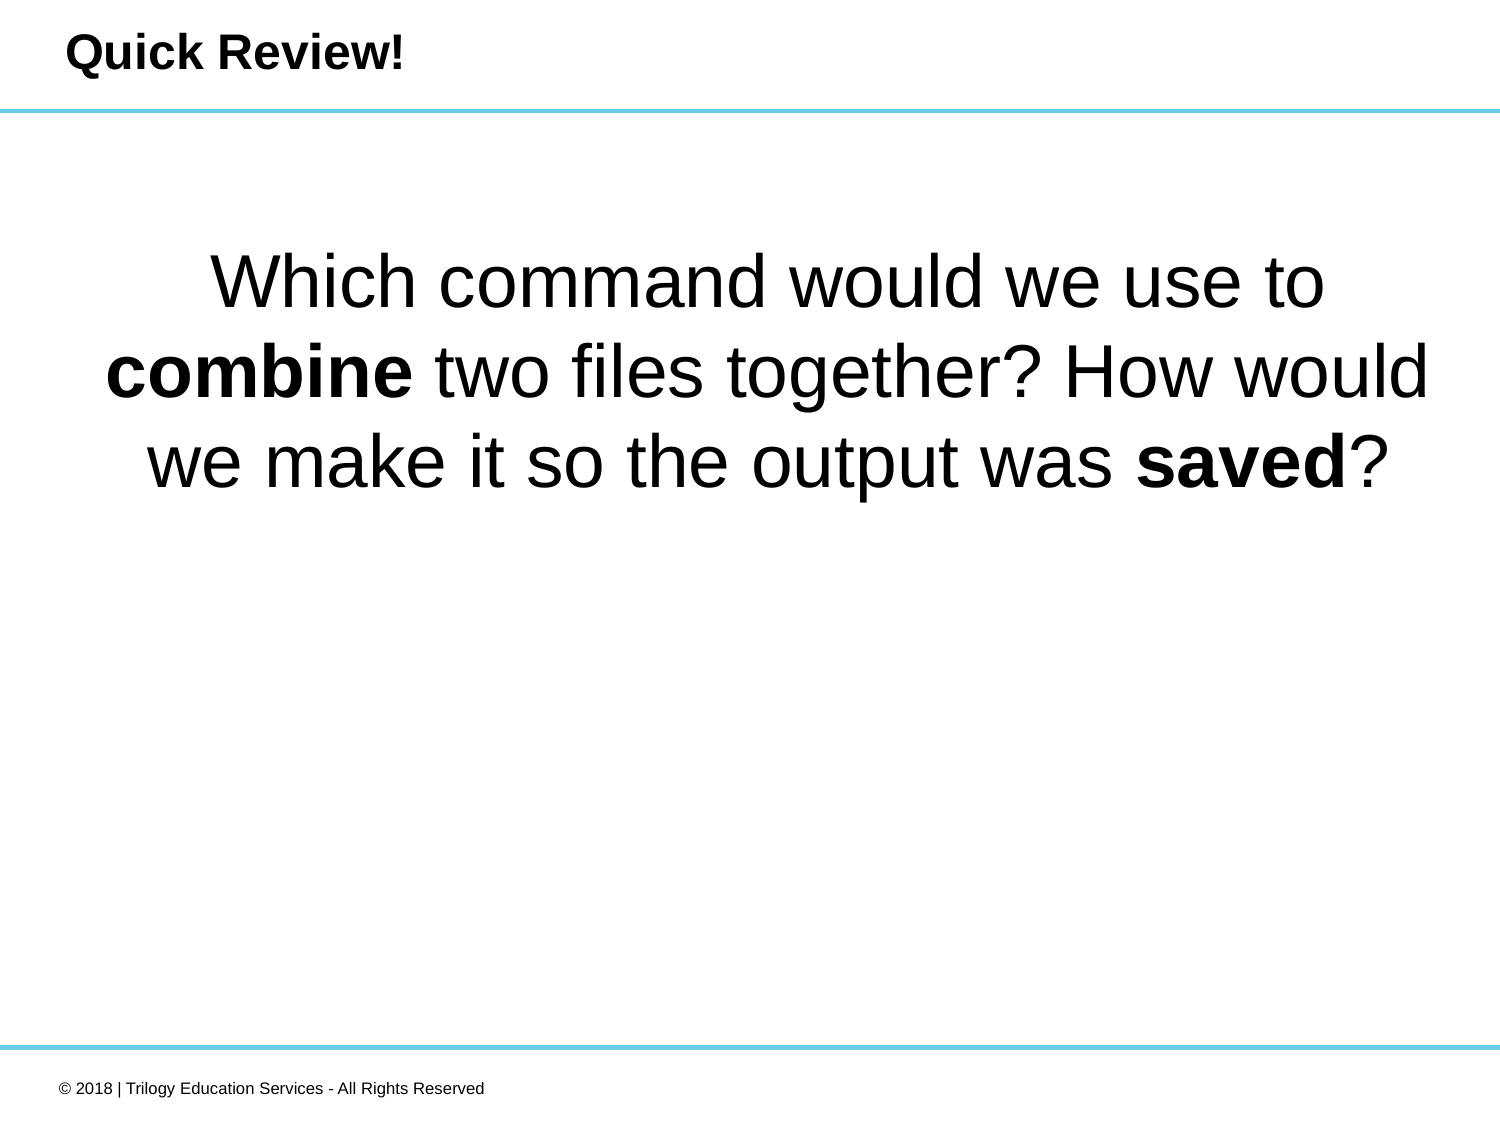

# Quick Review!
Which command would we use to combine two files together? How would we make it so the output was saved?